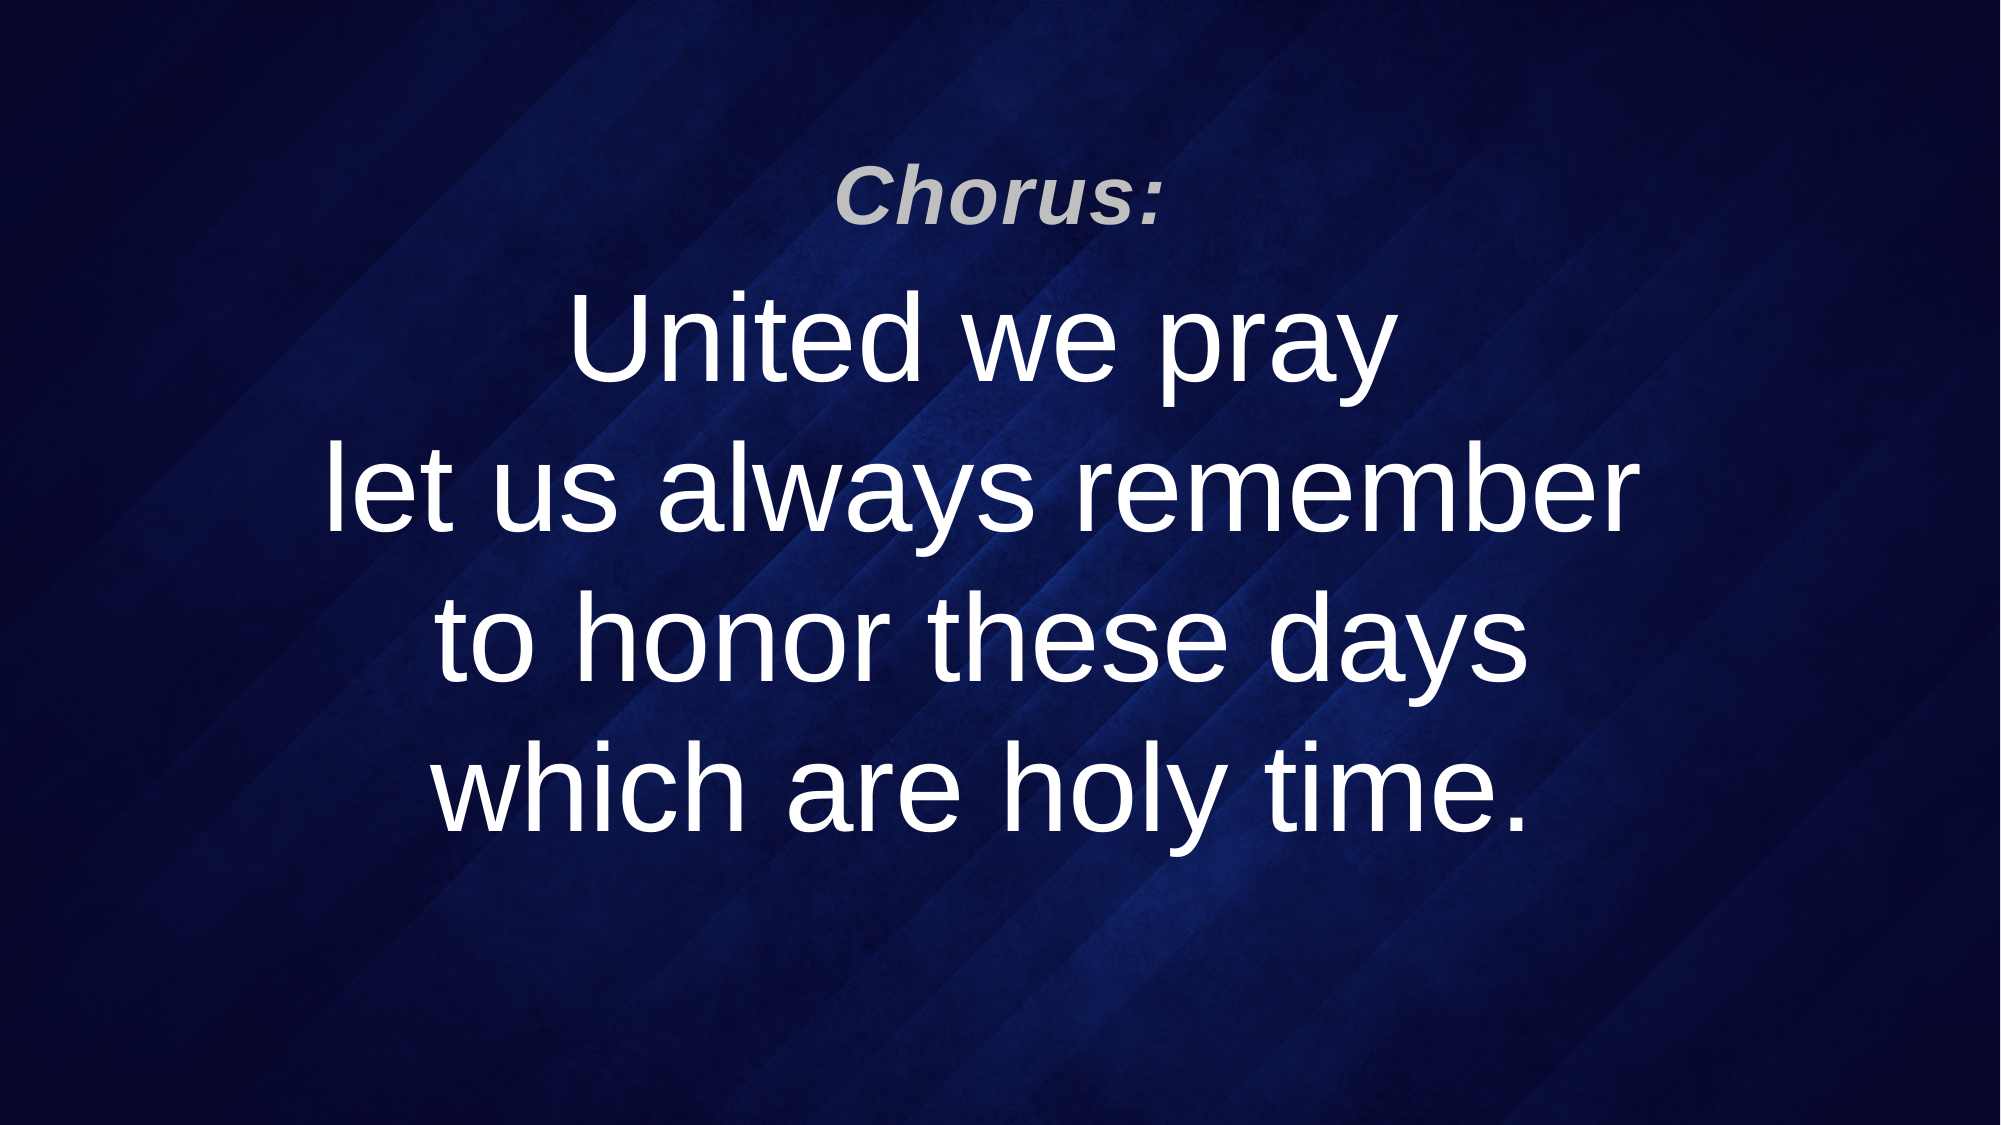

Chorus:
# United we pray let us always remember to honor these days which are holy time.